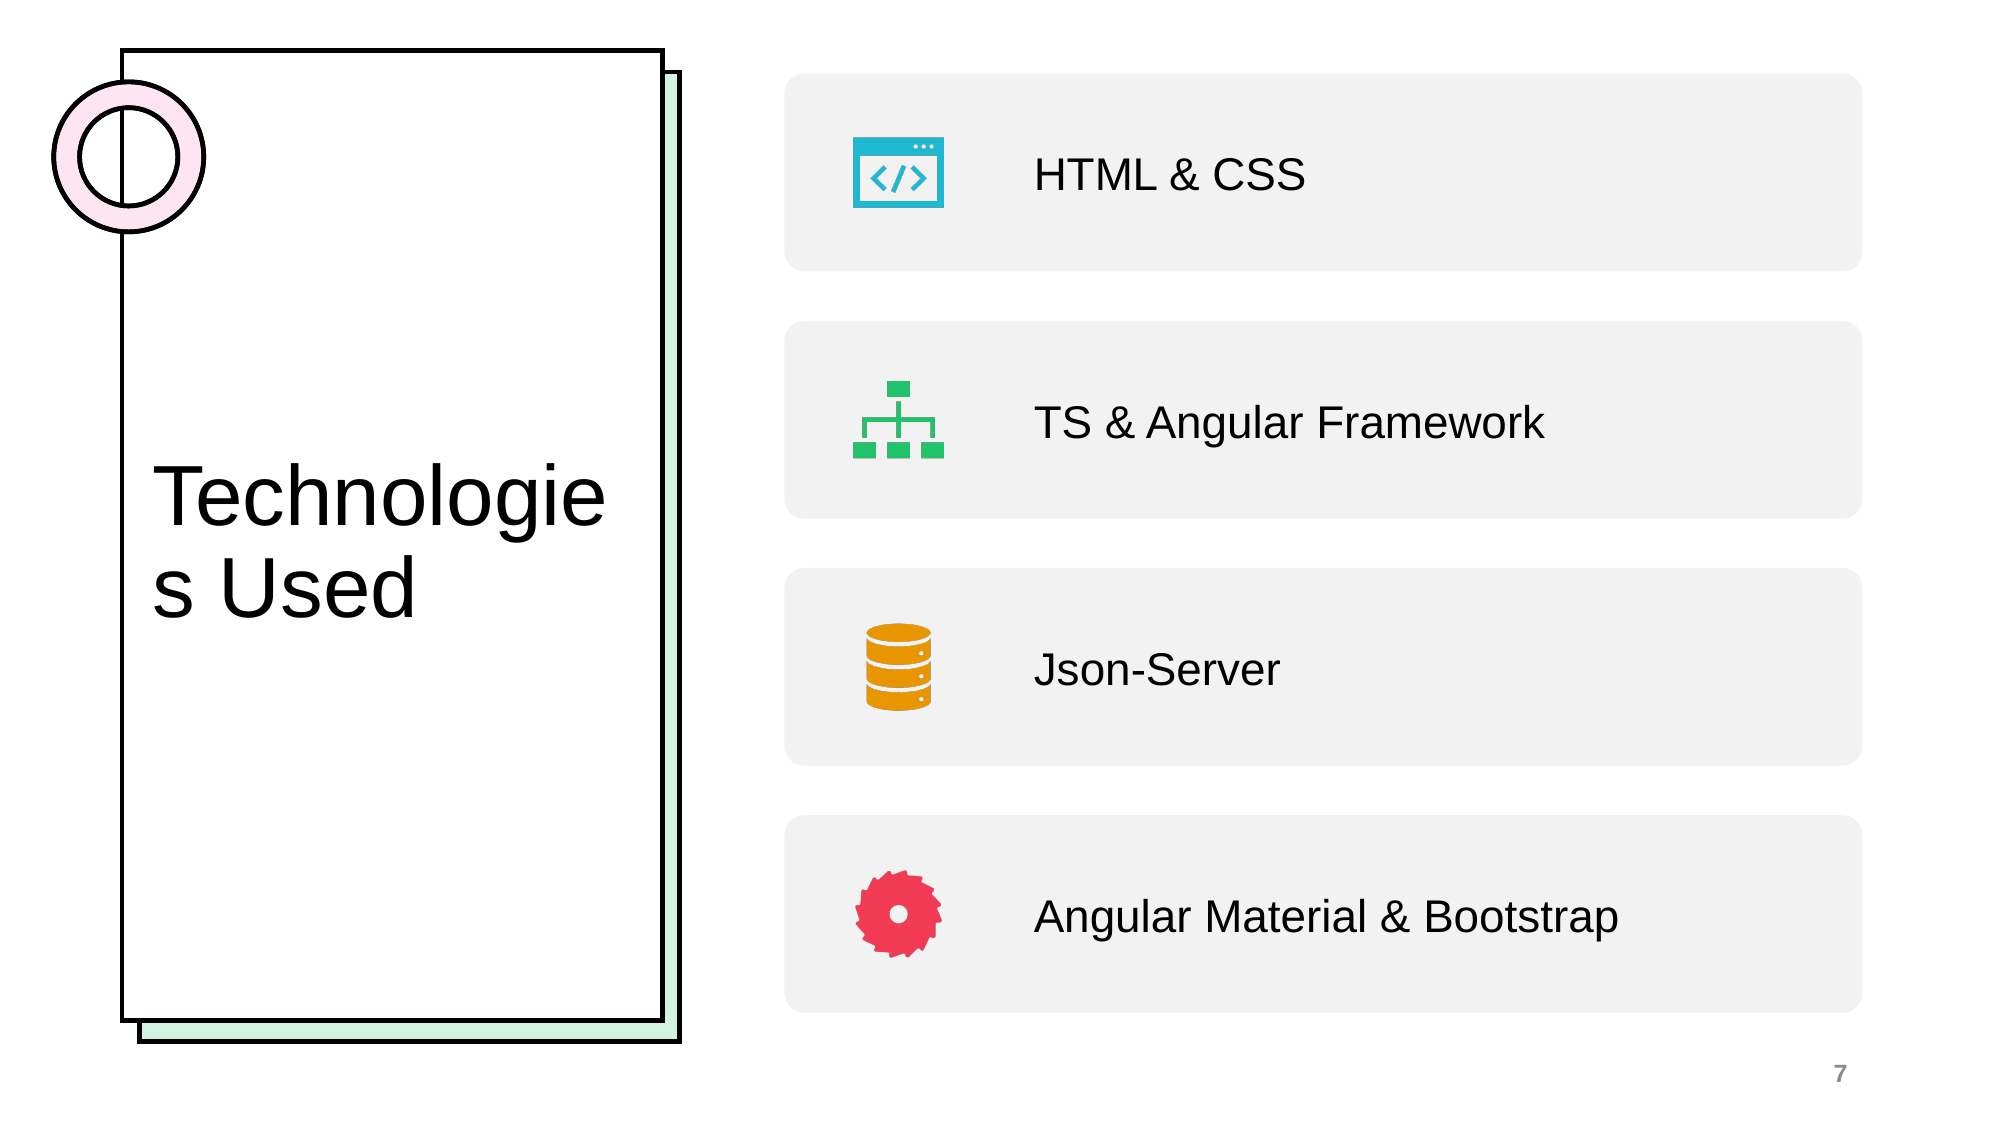

HTML & CSS
TS & Angular Framework
Json-Server
Angular Material & Bootstrap

# Technologies Used

7